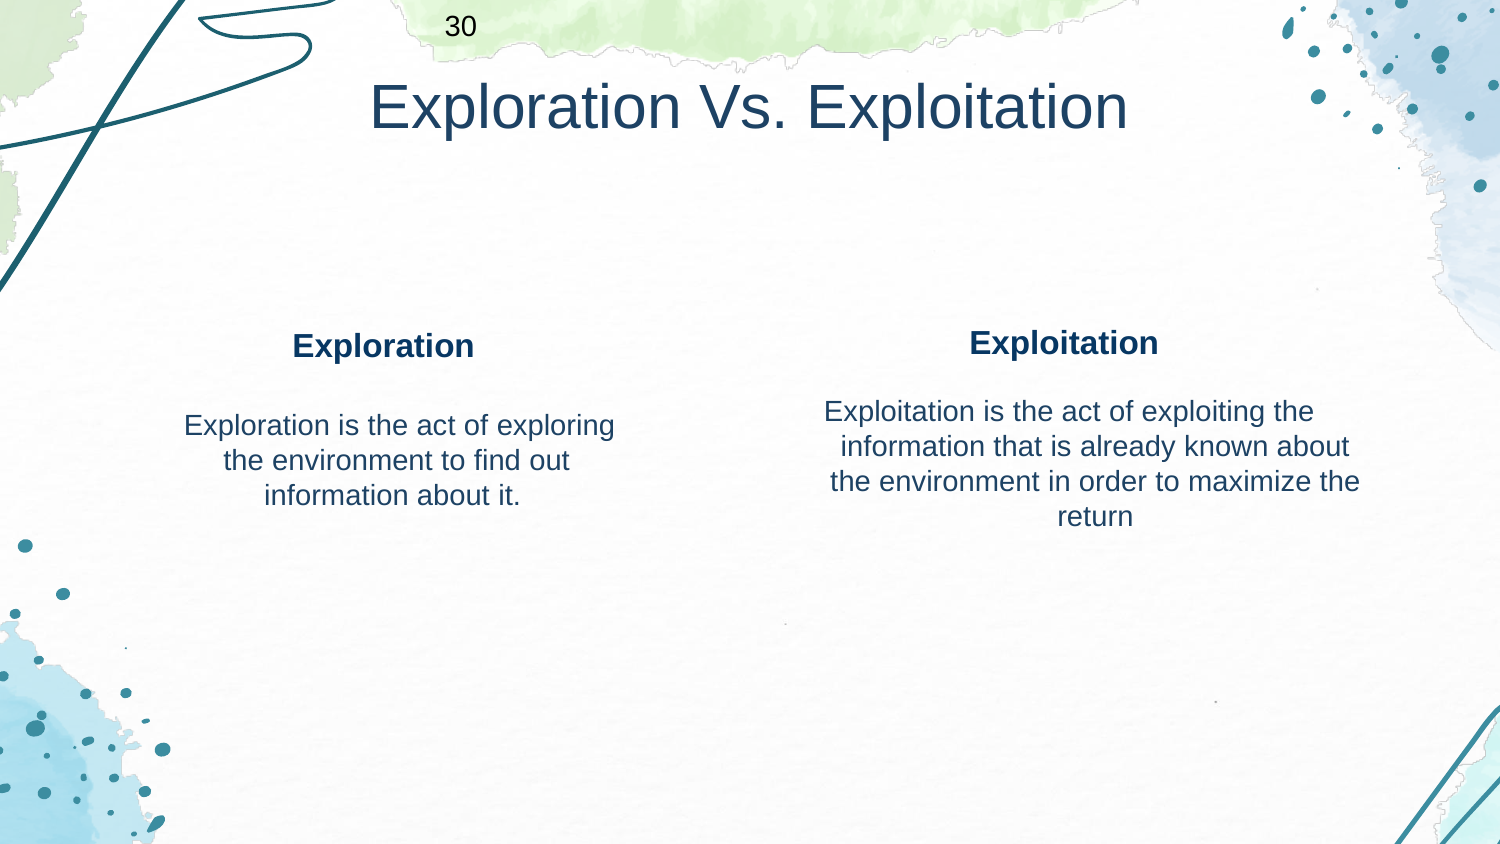

30
# Exploration Vs. Exploitation
Exploitation
Exploration
       Exploration is the act of exploring the environment to find out information about it.
Exploitation is the act of exploiting the information that is already known about the environment in order to maximize the return